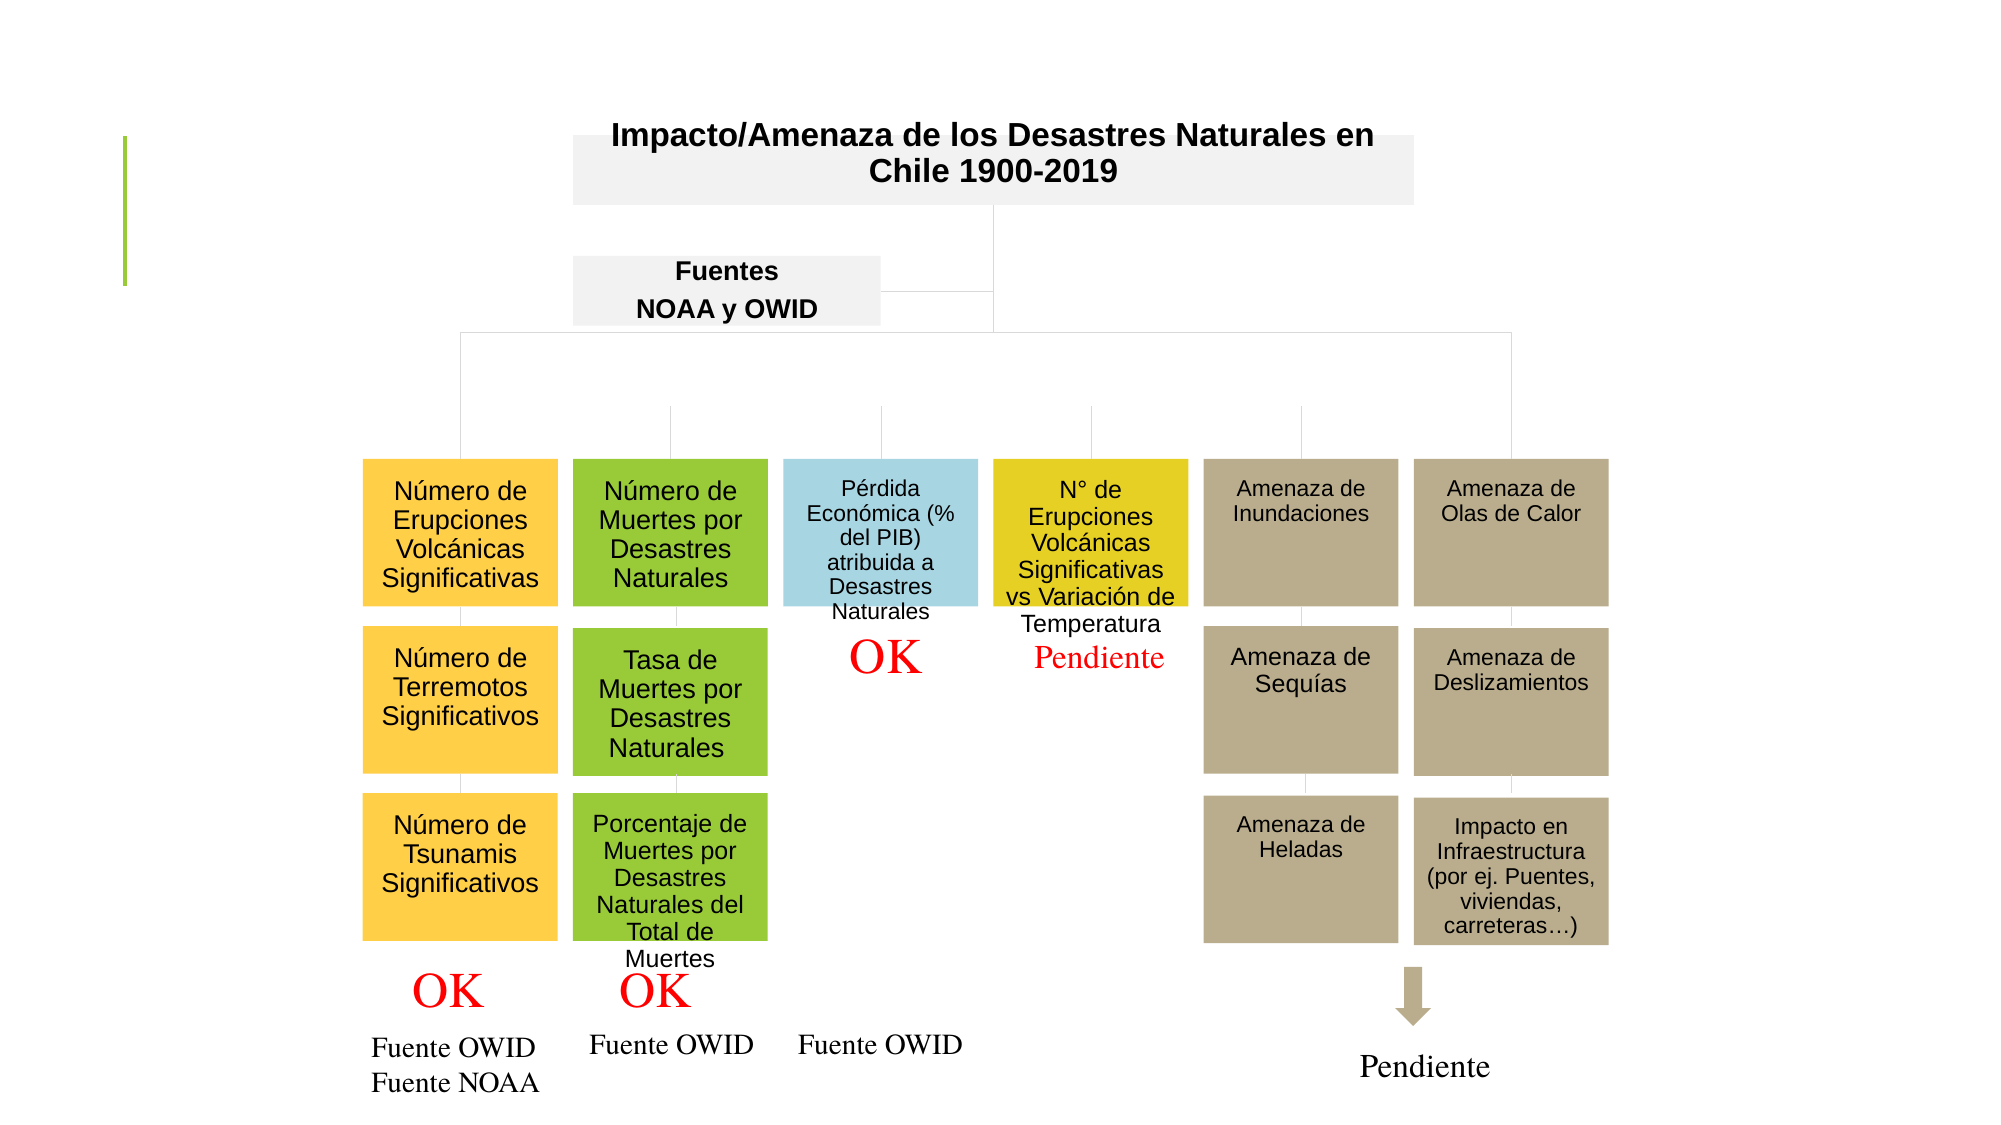

Impacto/Amenaza de los Desastres Naturales en Chile 1900-2019
Fuentes
NOAA y OWID
Número de Erupciones Volcánicas Significativas
Número de Muertes por Desastres Naturales
Pérdida Económica (% del PIB) atribuida a Desastres Naturales
N° de Erupciones Volcánicas Significativas vs Variación de Temperatura
Amenaza de Inundaciones
Amenaza de Olas de Calor
OK
Número de Terremotos Significativos
Amenaza de Sequías
Tasa de Muertes por Desastres Naturales
Pendiente
Amenaza de Deslizamientos
Número de Tsunamis Significativos
Porcentaje de Muertes por Desastres Naturales del Total de Muertes
Amenaza de Heladas
Impacto en Infraestructura (por ej. Puentes, viviendas, carreteras…)
OK
OK

Fuente OWID
Fuente OWID
Fuente OWID
Fuente NOAA
Pendiente